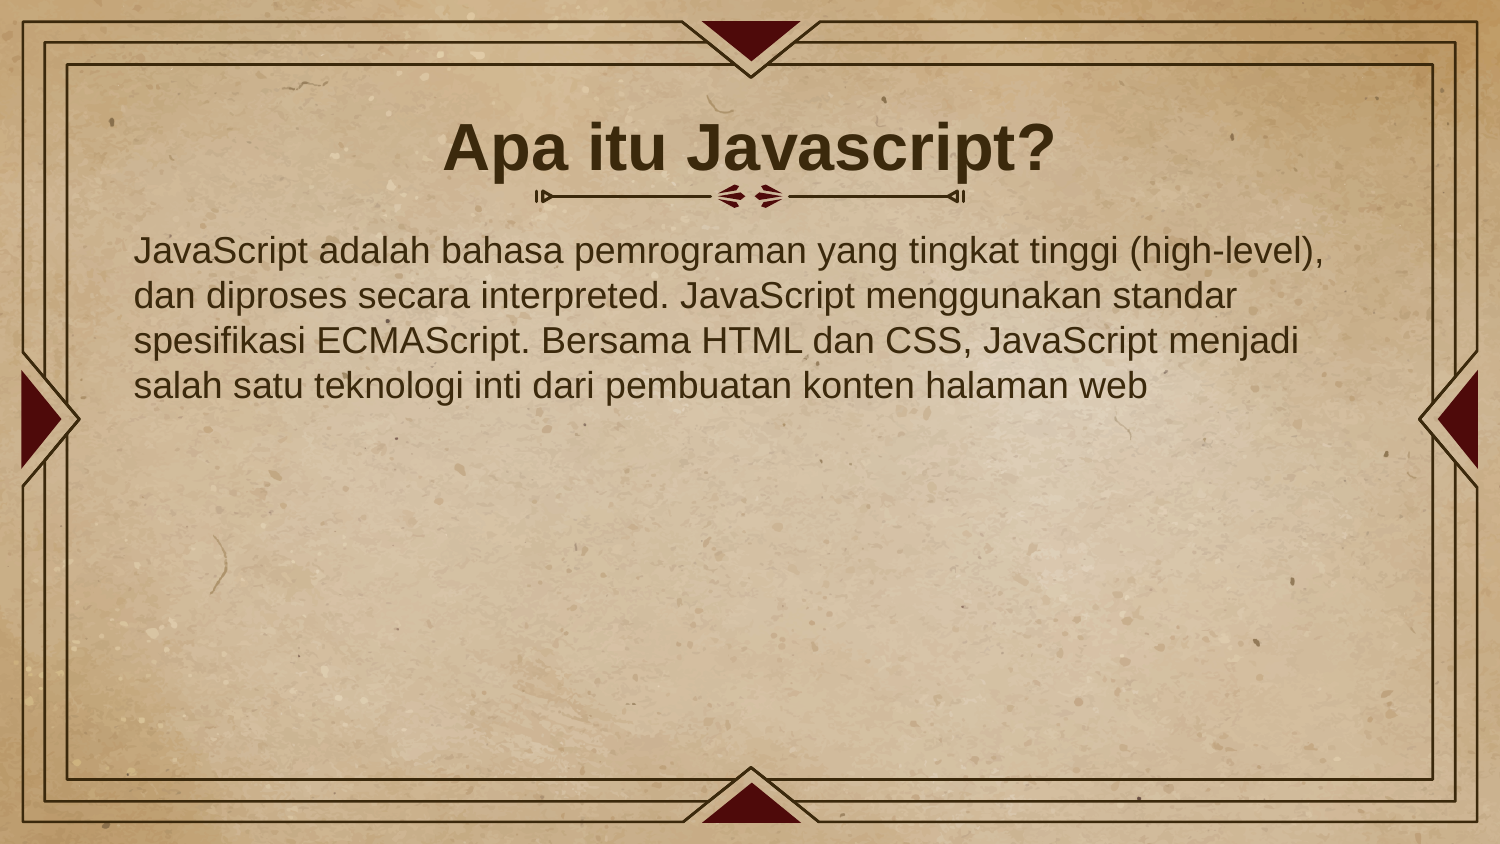

# Apa itu Javascript?
JavaScript adalah bahasa pemrograman yang tingkat tinggi (high-level), dan diproses secara interpreted. JavaScript menggunakan standar spesifikasi ECMAScript. Bersama HTML dan CSS, JavaScript menjadi salah satu teknologi inti dari pembuatan konten halaman web